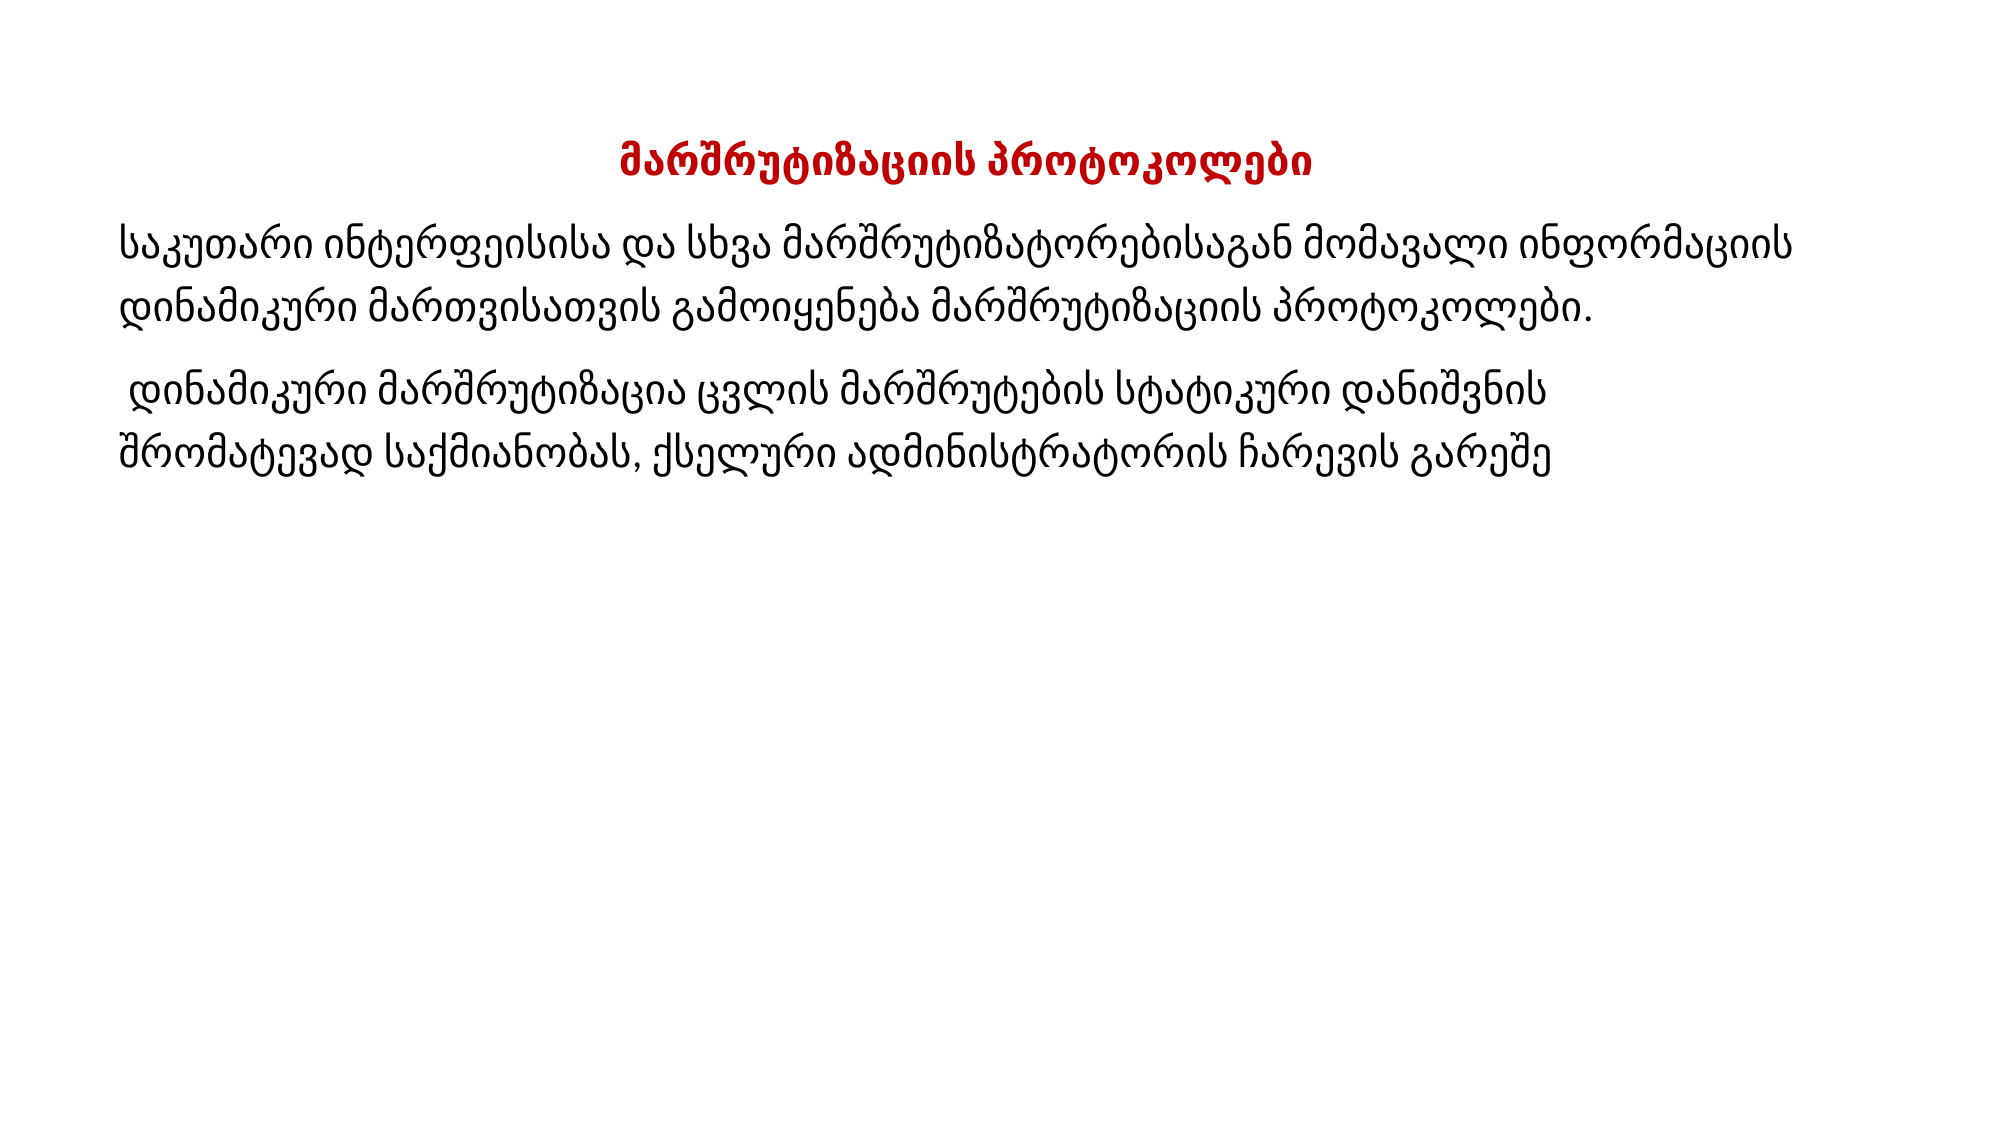

მარშრუტიზაციის პროტოკოლები
საკუთარი ინტერფეისისა და სხვა მარშრუტიზატორებისაგან მომავალი ინფორმაციის დინამიკური მართვისათვის გამოიყენება მარშრუტიზაციის პროტოკოლები.
 დინამიკური მარშრუტიზაცია ცვლის მარშრუტების სტატიკური დანიშვნის შრომატევად საქმიანობას, ქსელური ადმინისტრატორის ჩარევის გარეშე